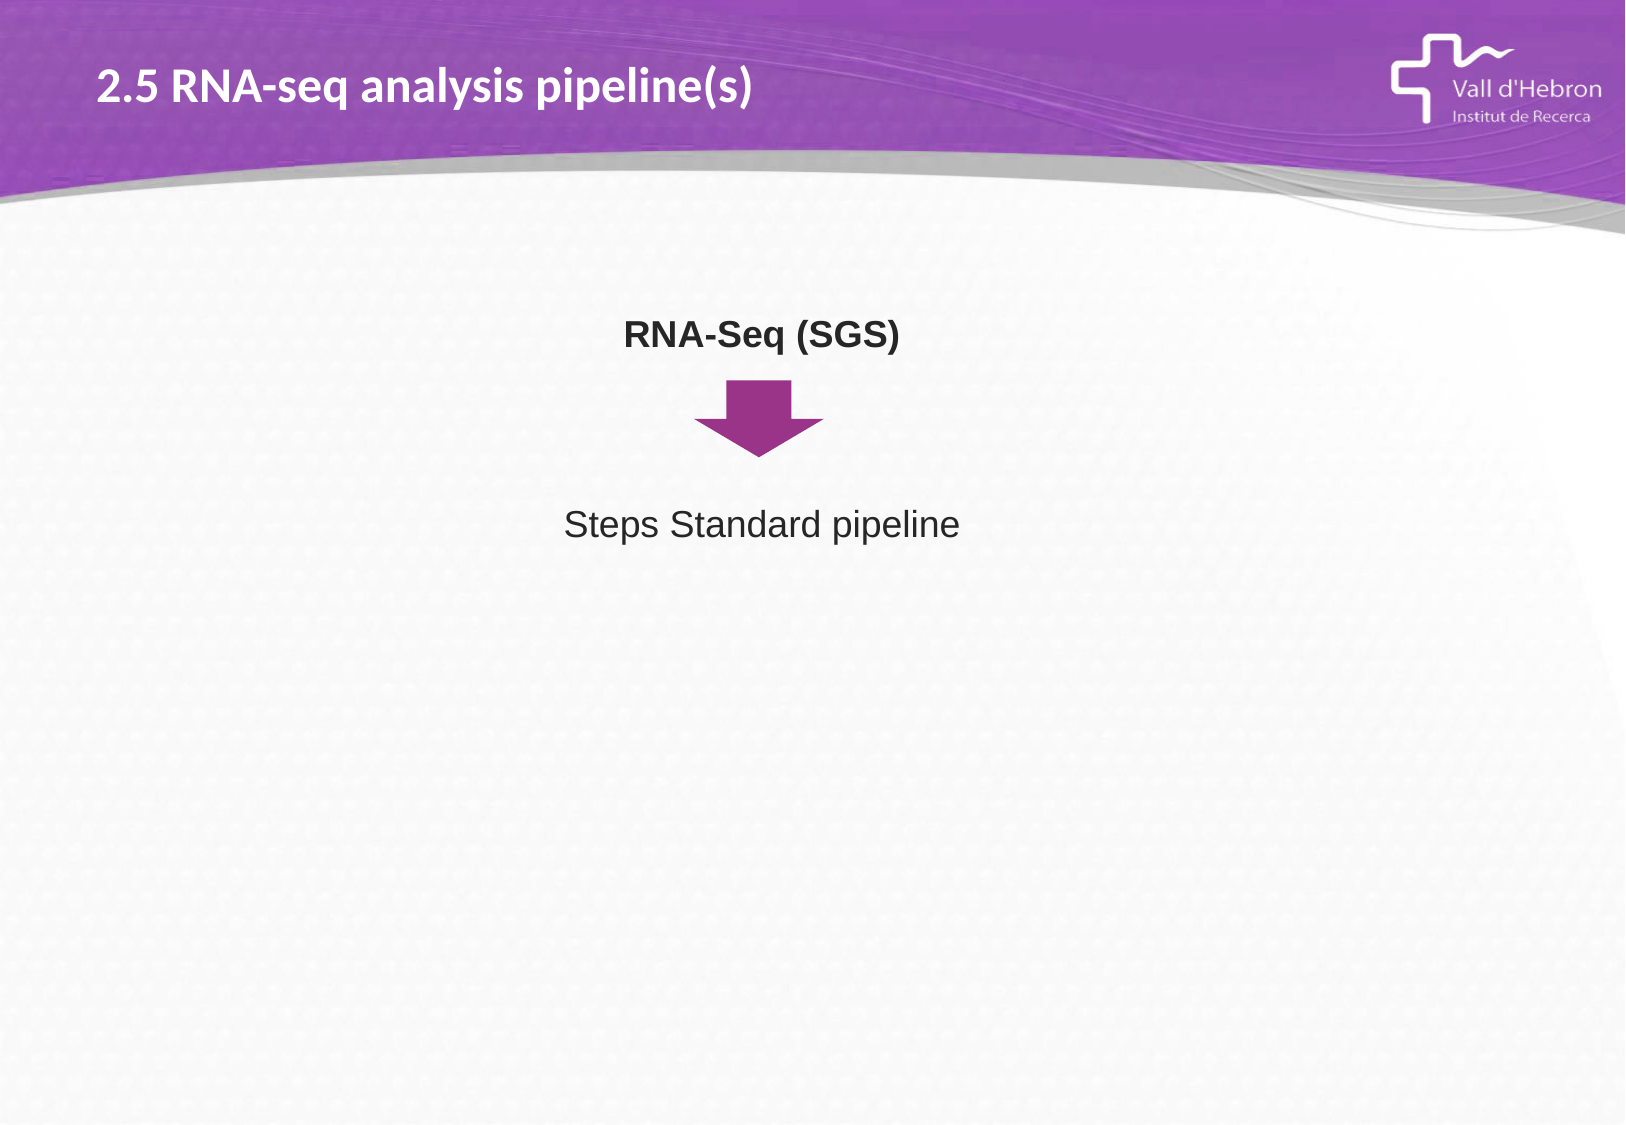

2.5 RNA-seq analysis pipeline(s)
RNA-Seq (SGS)

Steps Standard pipeline